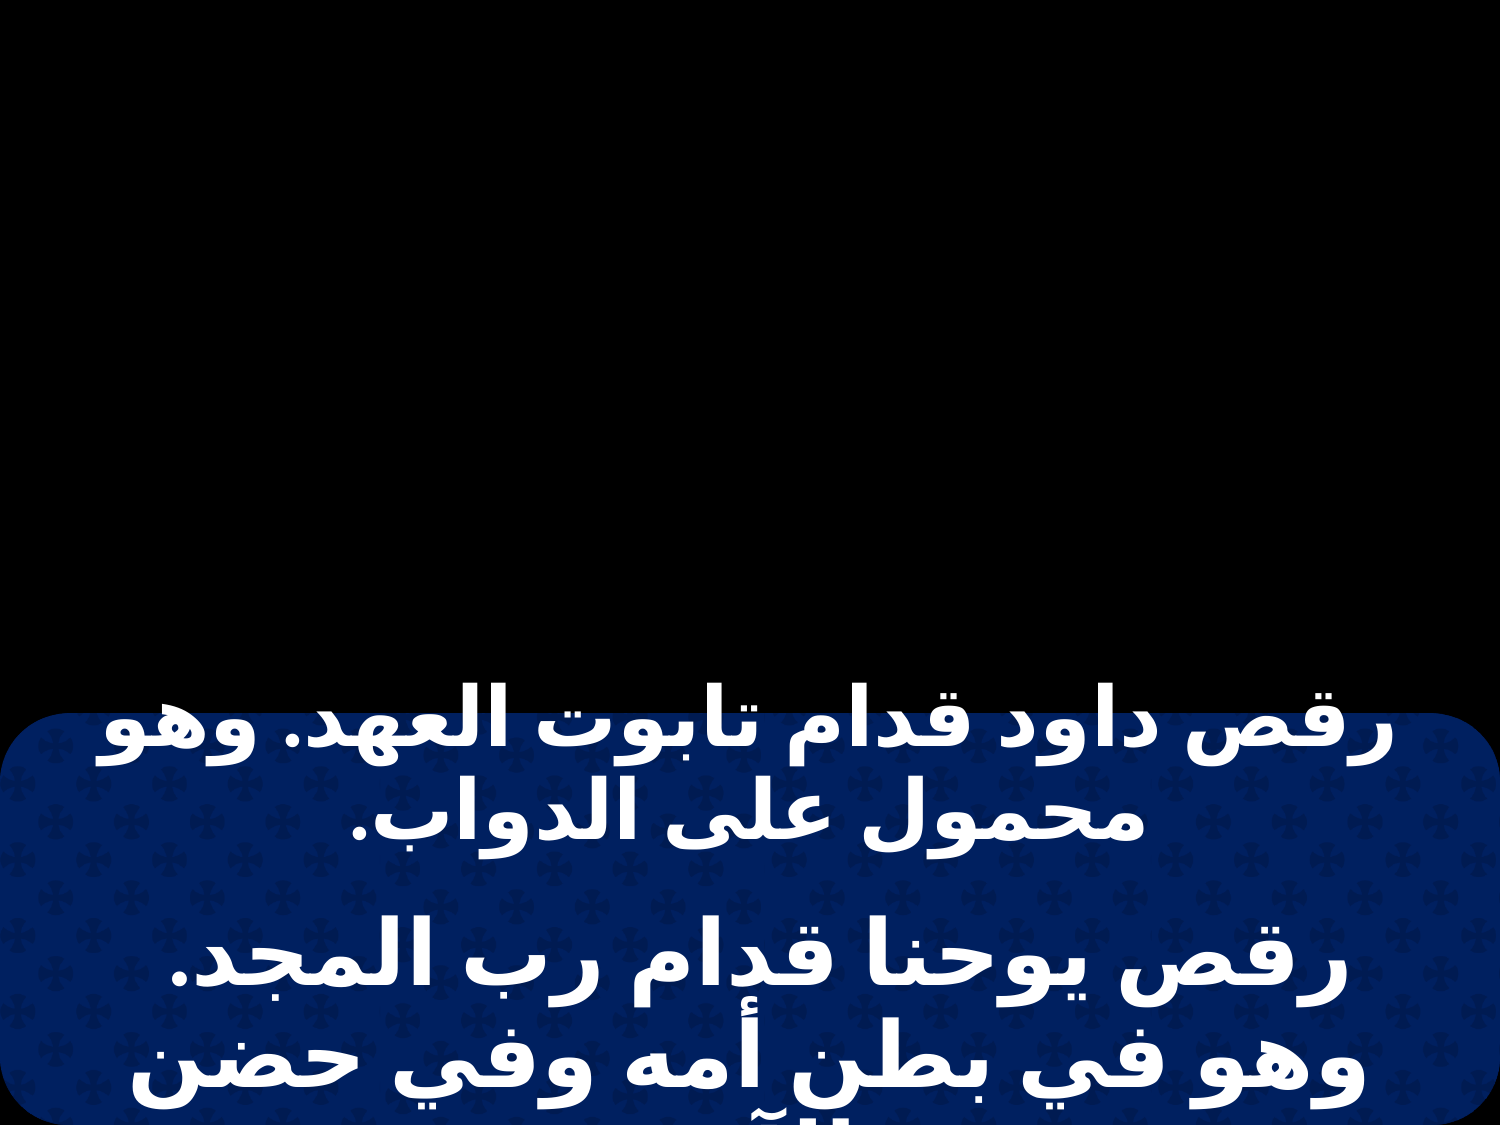

| رقص داود قدام تابوت العهد. وهو محمول على الدواب. |
| --- |
|  |
| رقص يوحنا قدام رب المجد. وهو في بطن أمه وفي حضن الآب. |